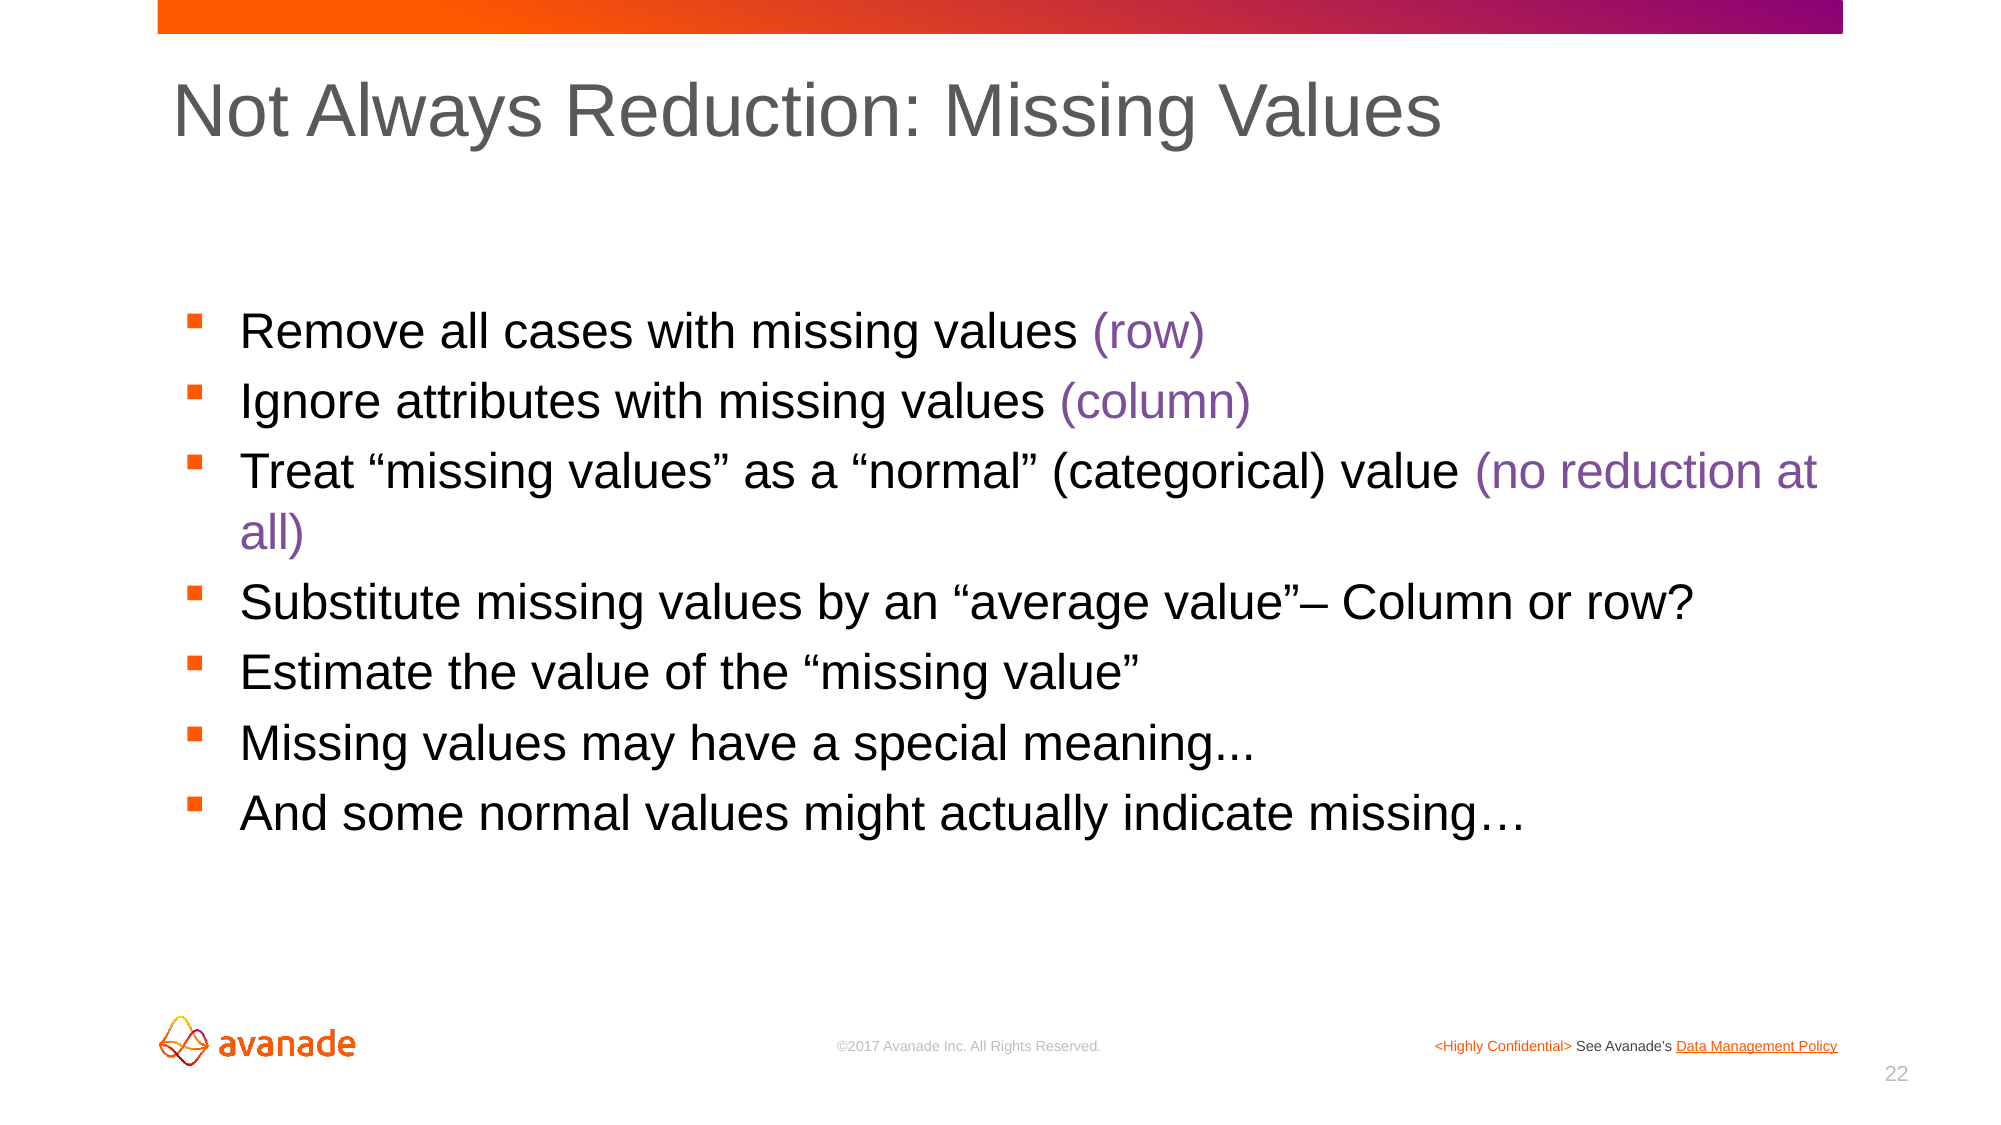

# Not Always Reduction: Missing Values

Remove all cases with missing values (row)
Ignore attributes with missing values (column)
Treat “missing values” as a “normal” (categorical) value (no reduction at all)
Substitute missing values by an “average value”– Column or row?
Estimate the value of the “missing value”
Missing values may have a special meaning...
And some normal values might actually indicate missing…

22